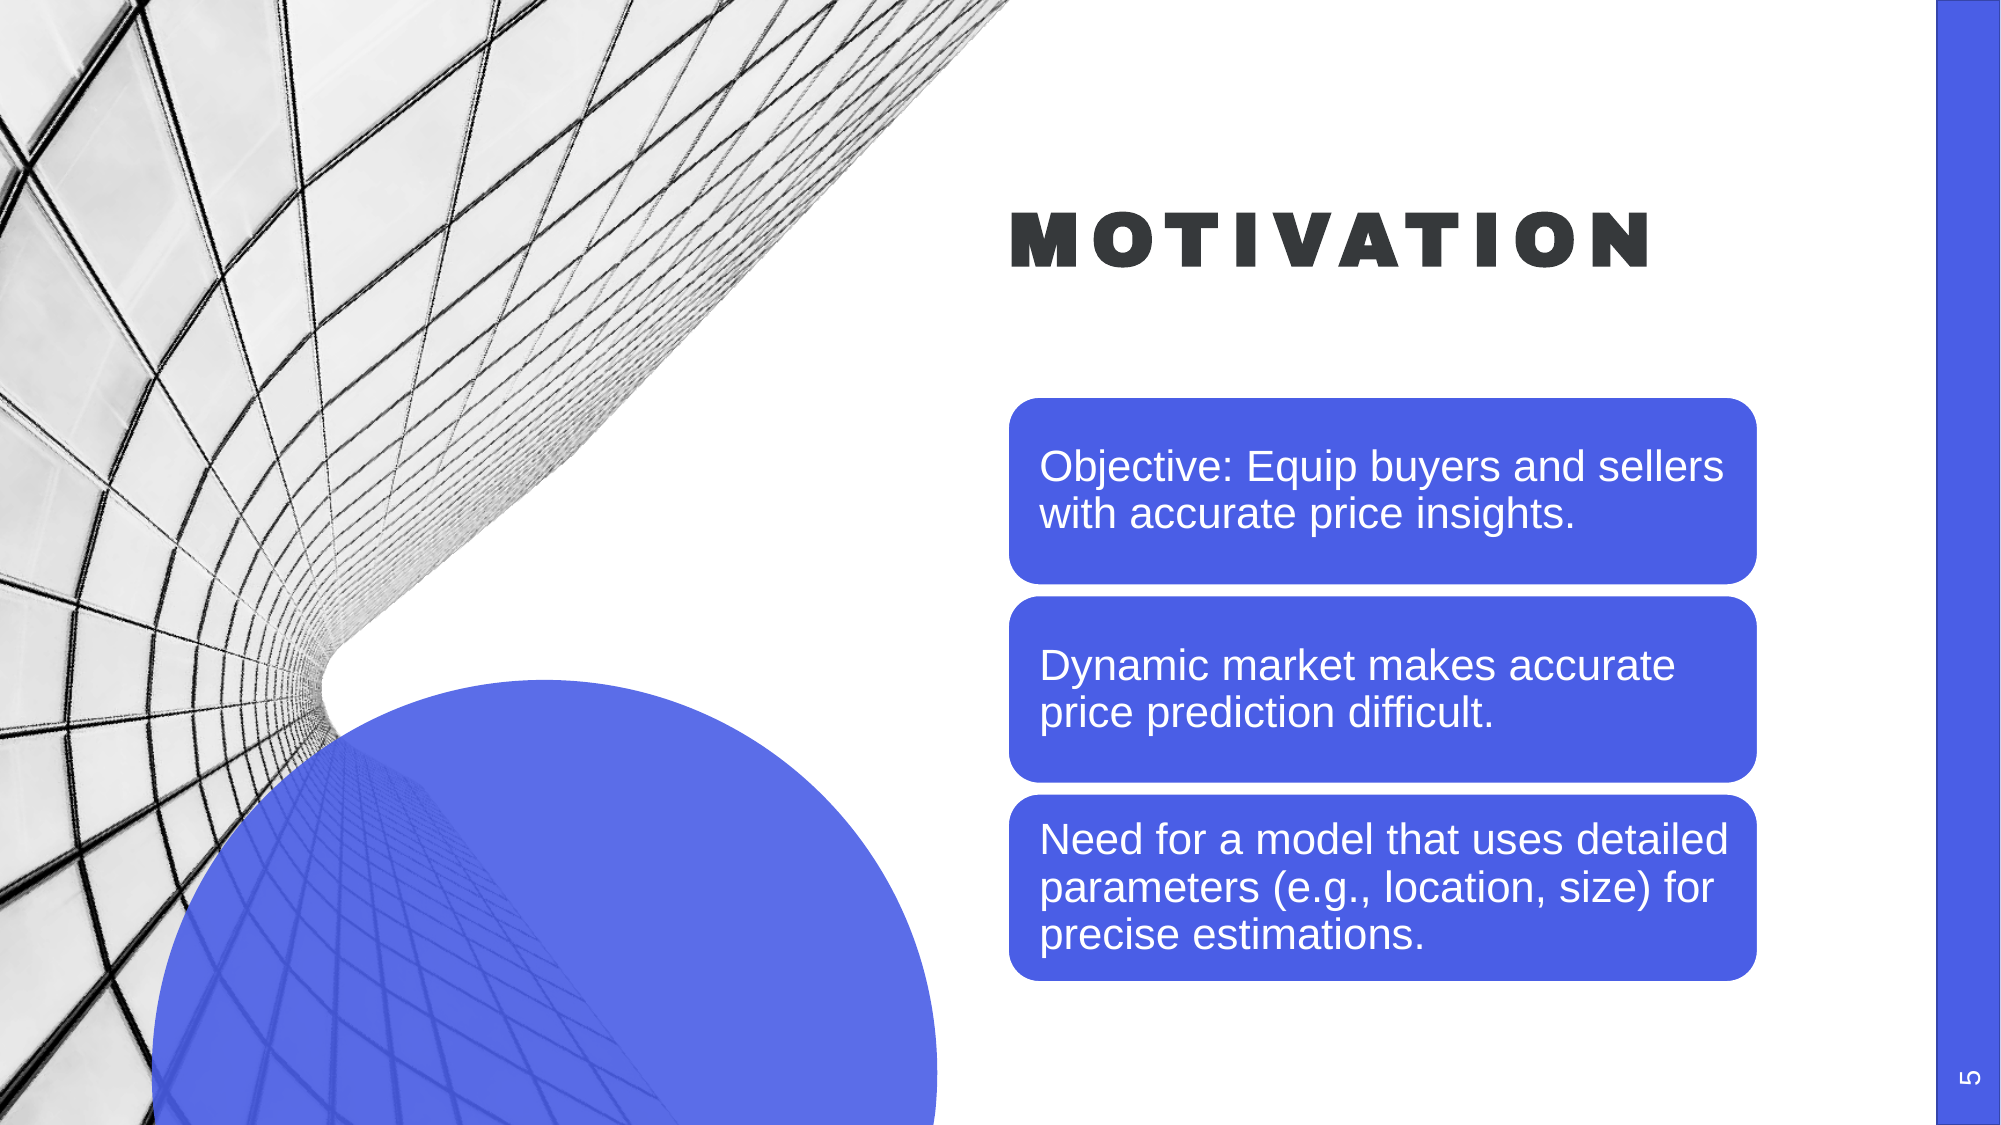

# motivation
Objective: Equip buyers and sellers with accurate price insights.
Dynamic market makes accurate price prediction difficult.
Need for a model that uses detailed parameters (e.g., location, size) for precise estimations.
5